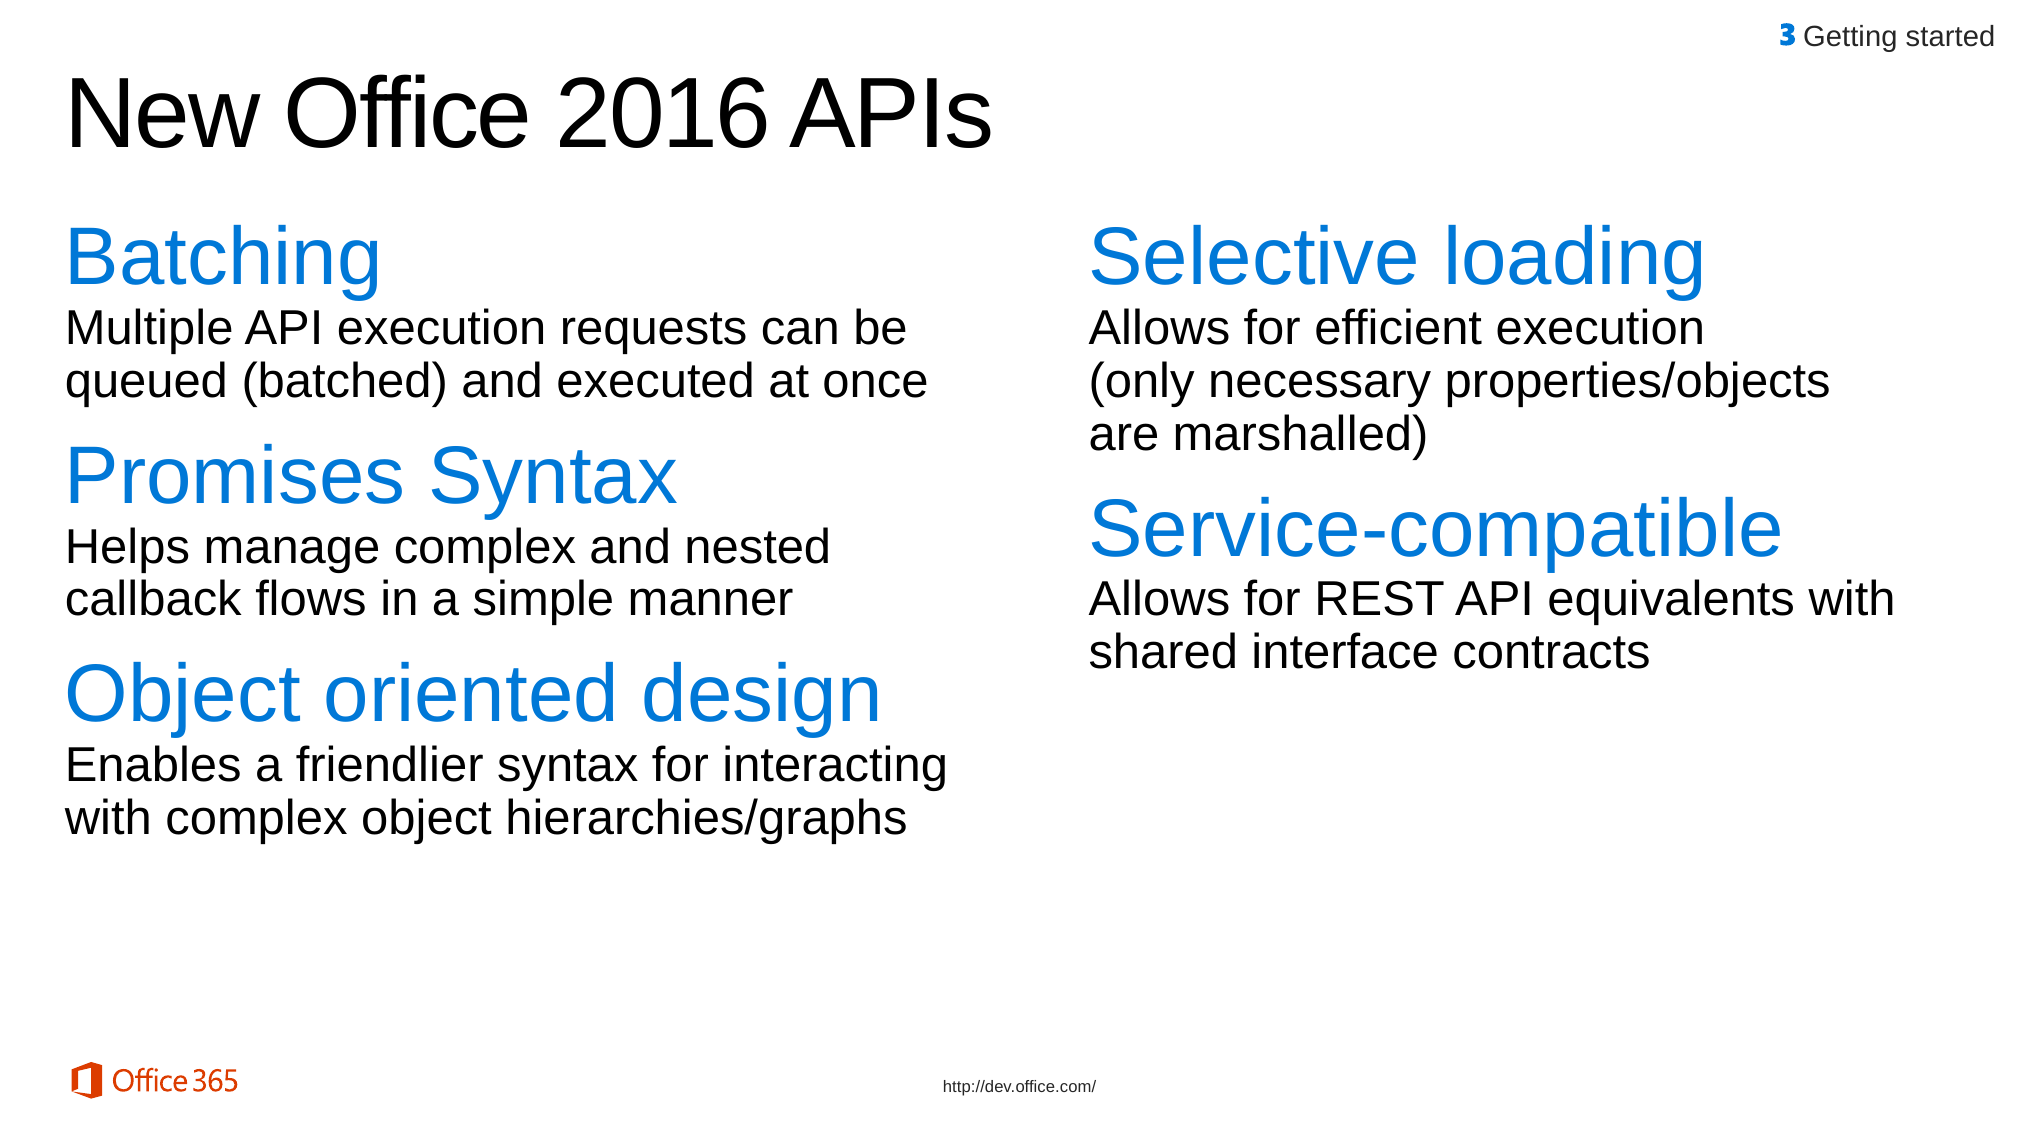

Getting started

# New Office 2016 APIs
Batching
Multiple API execution requests can be queued (batched) and executed at once
Promises Syntax
Helps manage complex and nested callback flows in a simple manner
Object oriented design
Enables a friendlier syntax for interacting with complex object hierarchies/graphs
Selective loading
Allows for efficient execution
(only necessary properties/objects
are marshalled)
Service-compatible
Allows for REST API equivalents with shared interface contracts